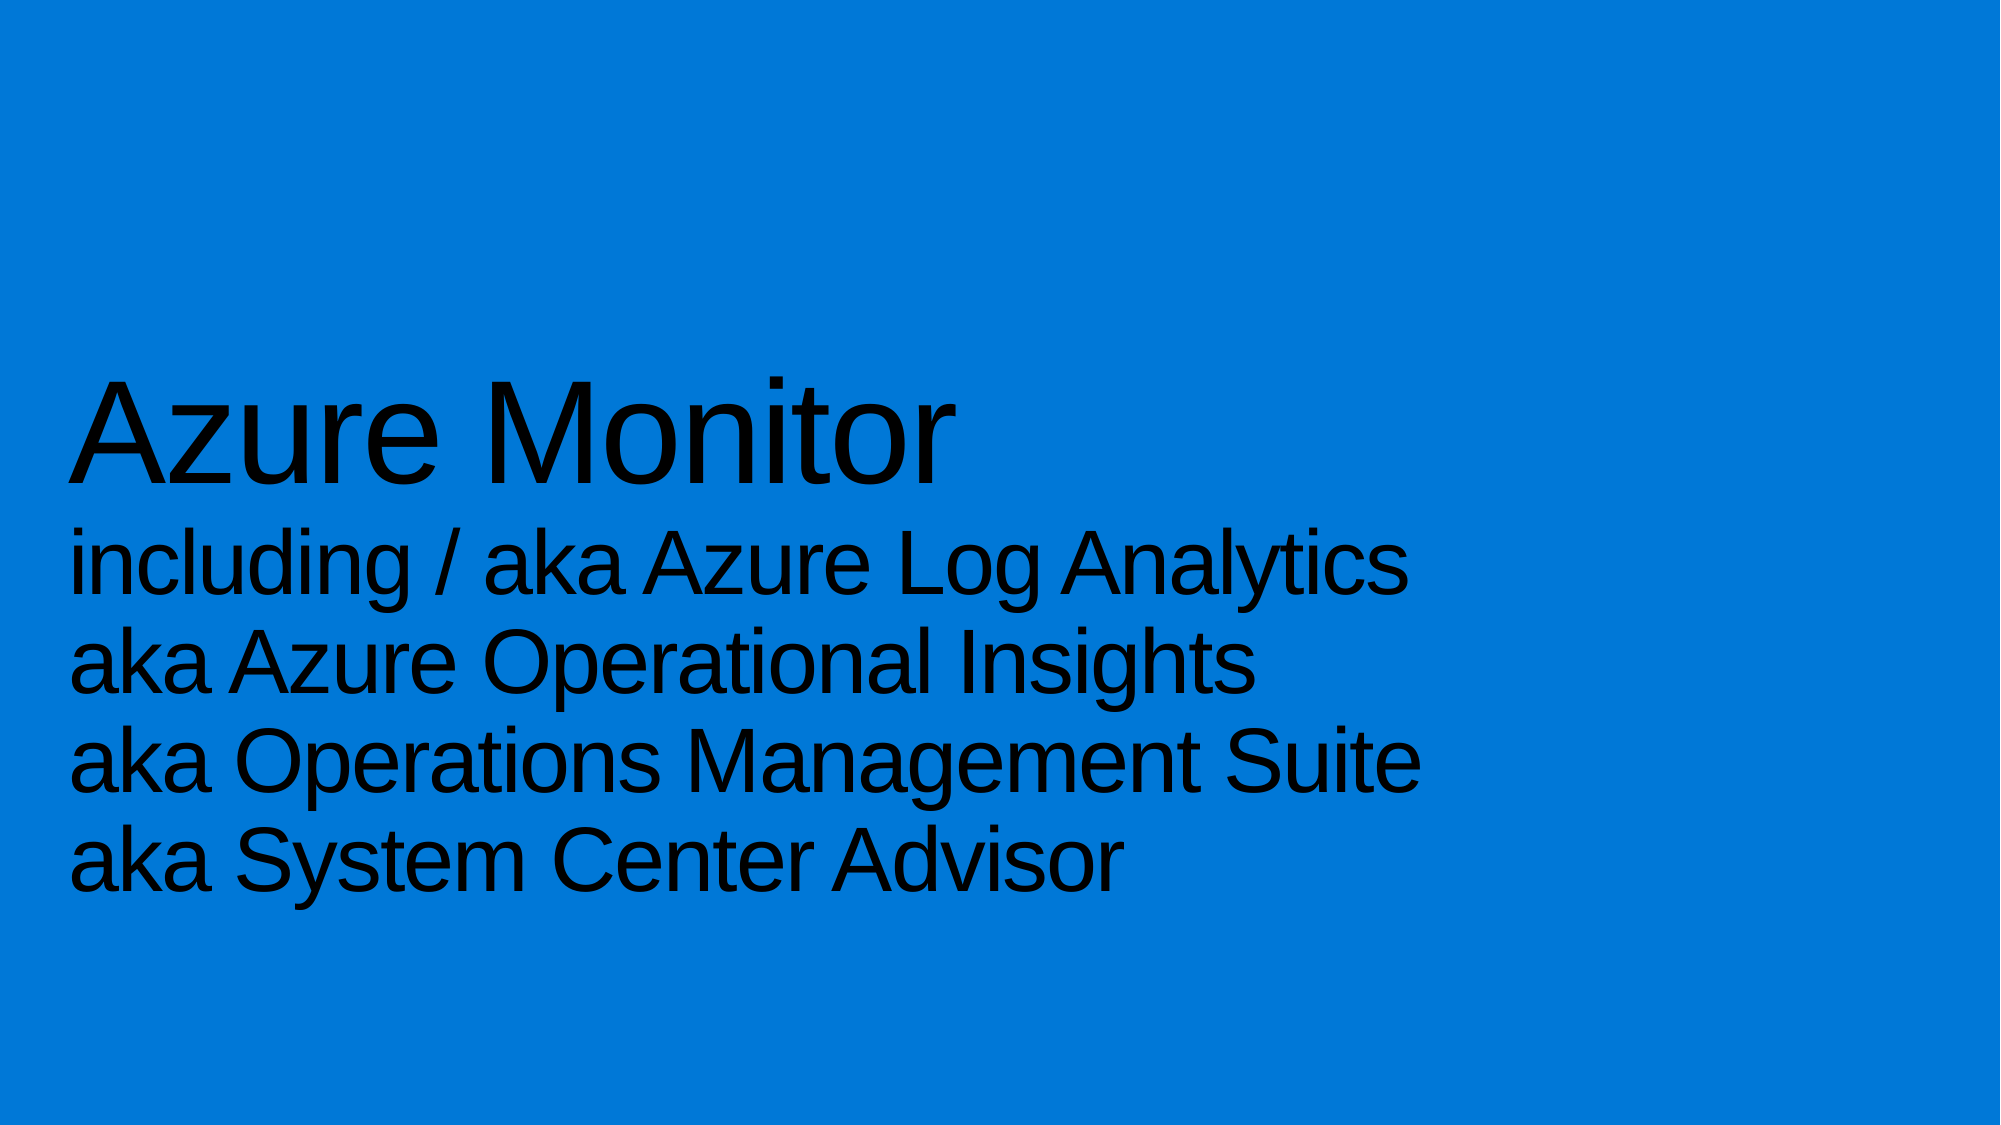

# Azure Monitor including / aka Azure Log Analytics aka Azure Operational Insights aka Operations Management Suite aka System Center Advisor